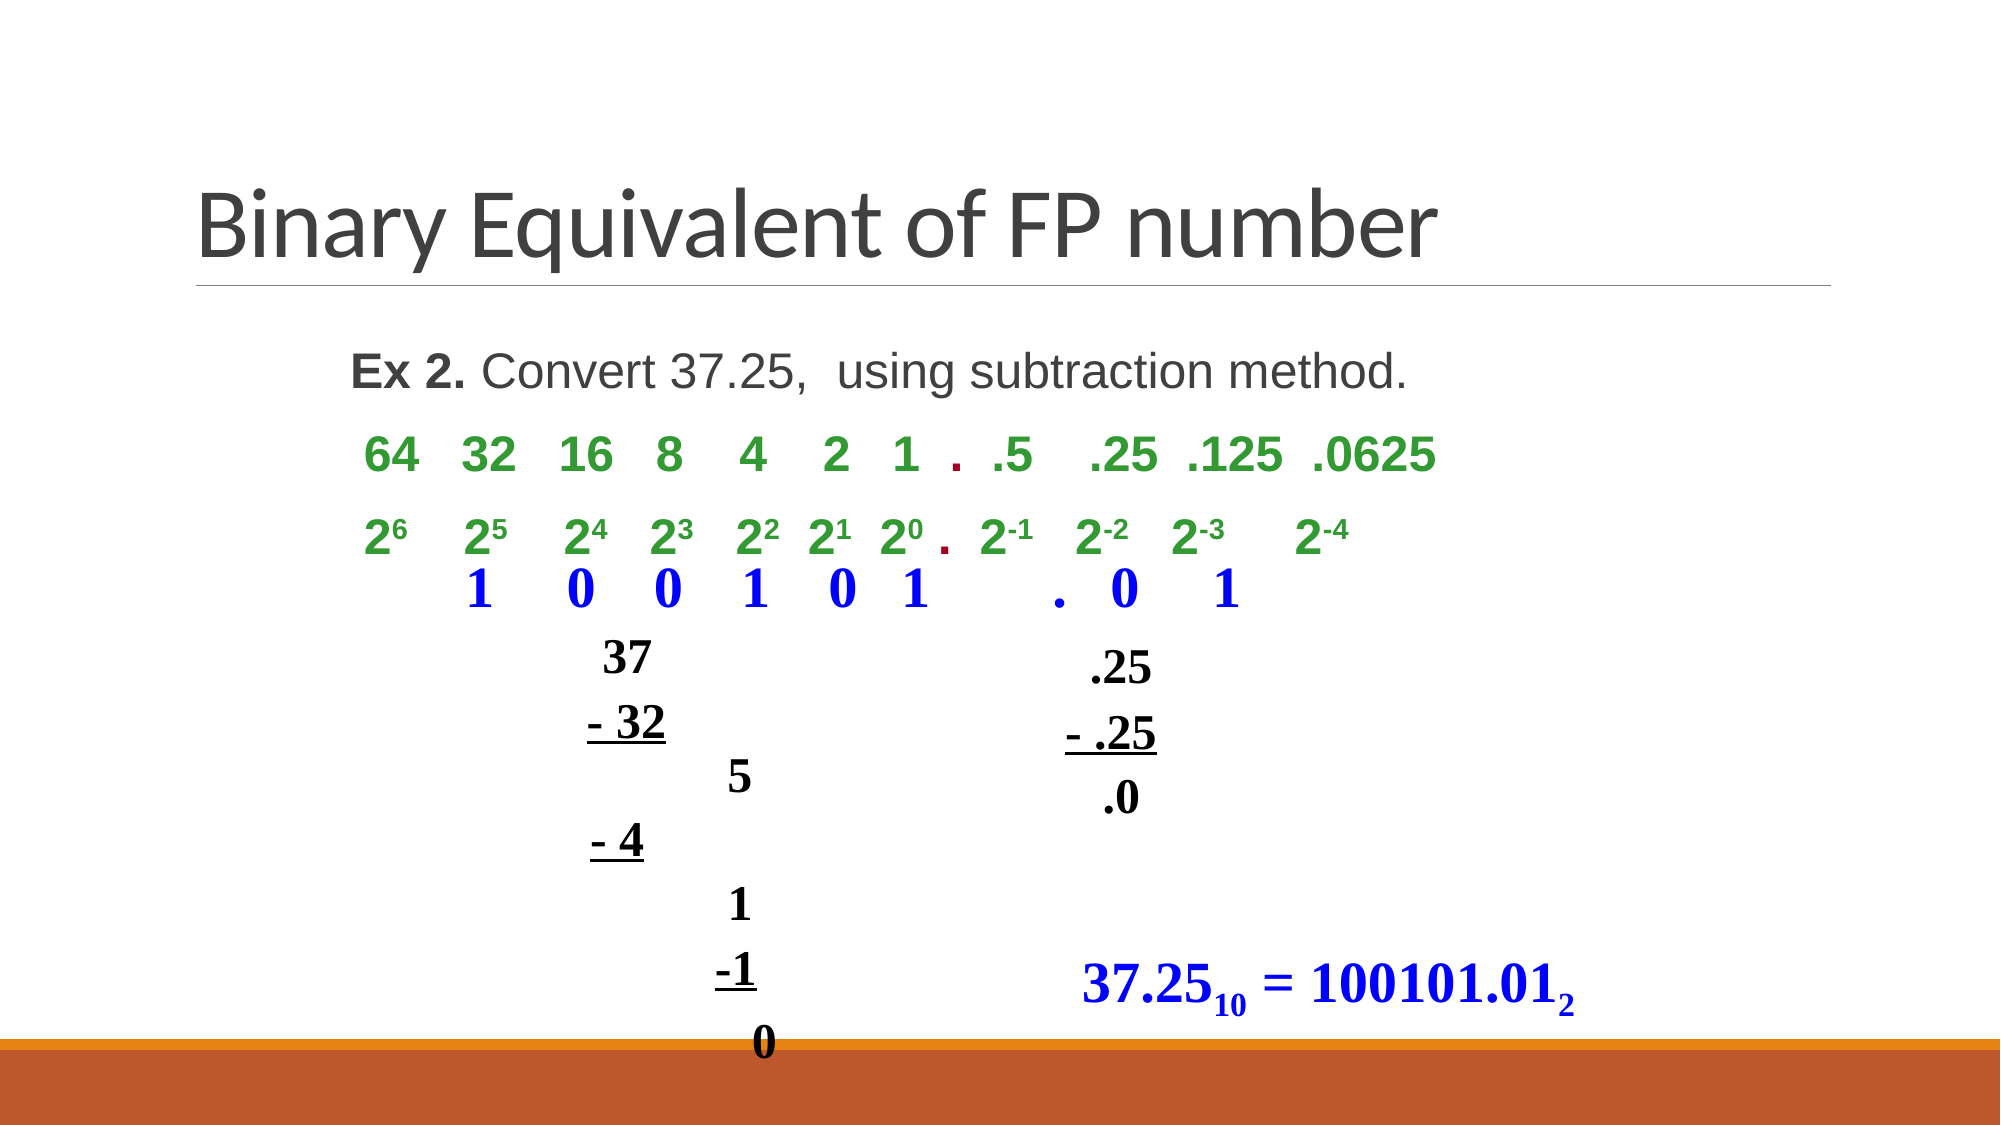

# Binary Equivalent of FP number
Ex 2. Convert 37.25,  using subtraction method.
 64   32   16   8    4    2   1  .  .5    .25  .125  .0625
 26    25    24   23   22  21  20 .  2-1   2-2   2-3     2-4

1     0    0    1    0   1
 	   37
    - 32		                 	 5
	  - 4
   		 1
		-1
   		 0
				.   0     1
 				   .25
		                 	 - .25
  				    .0

37.2510 = 100101.012